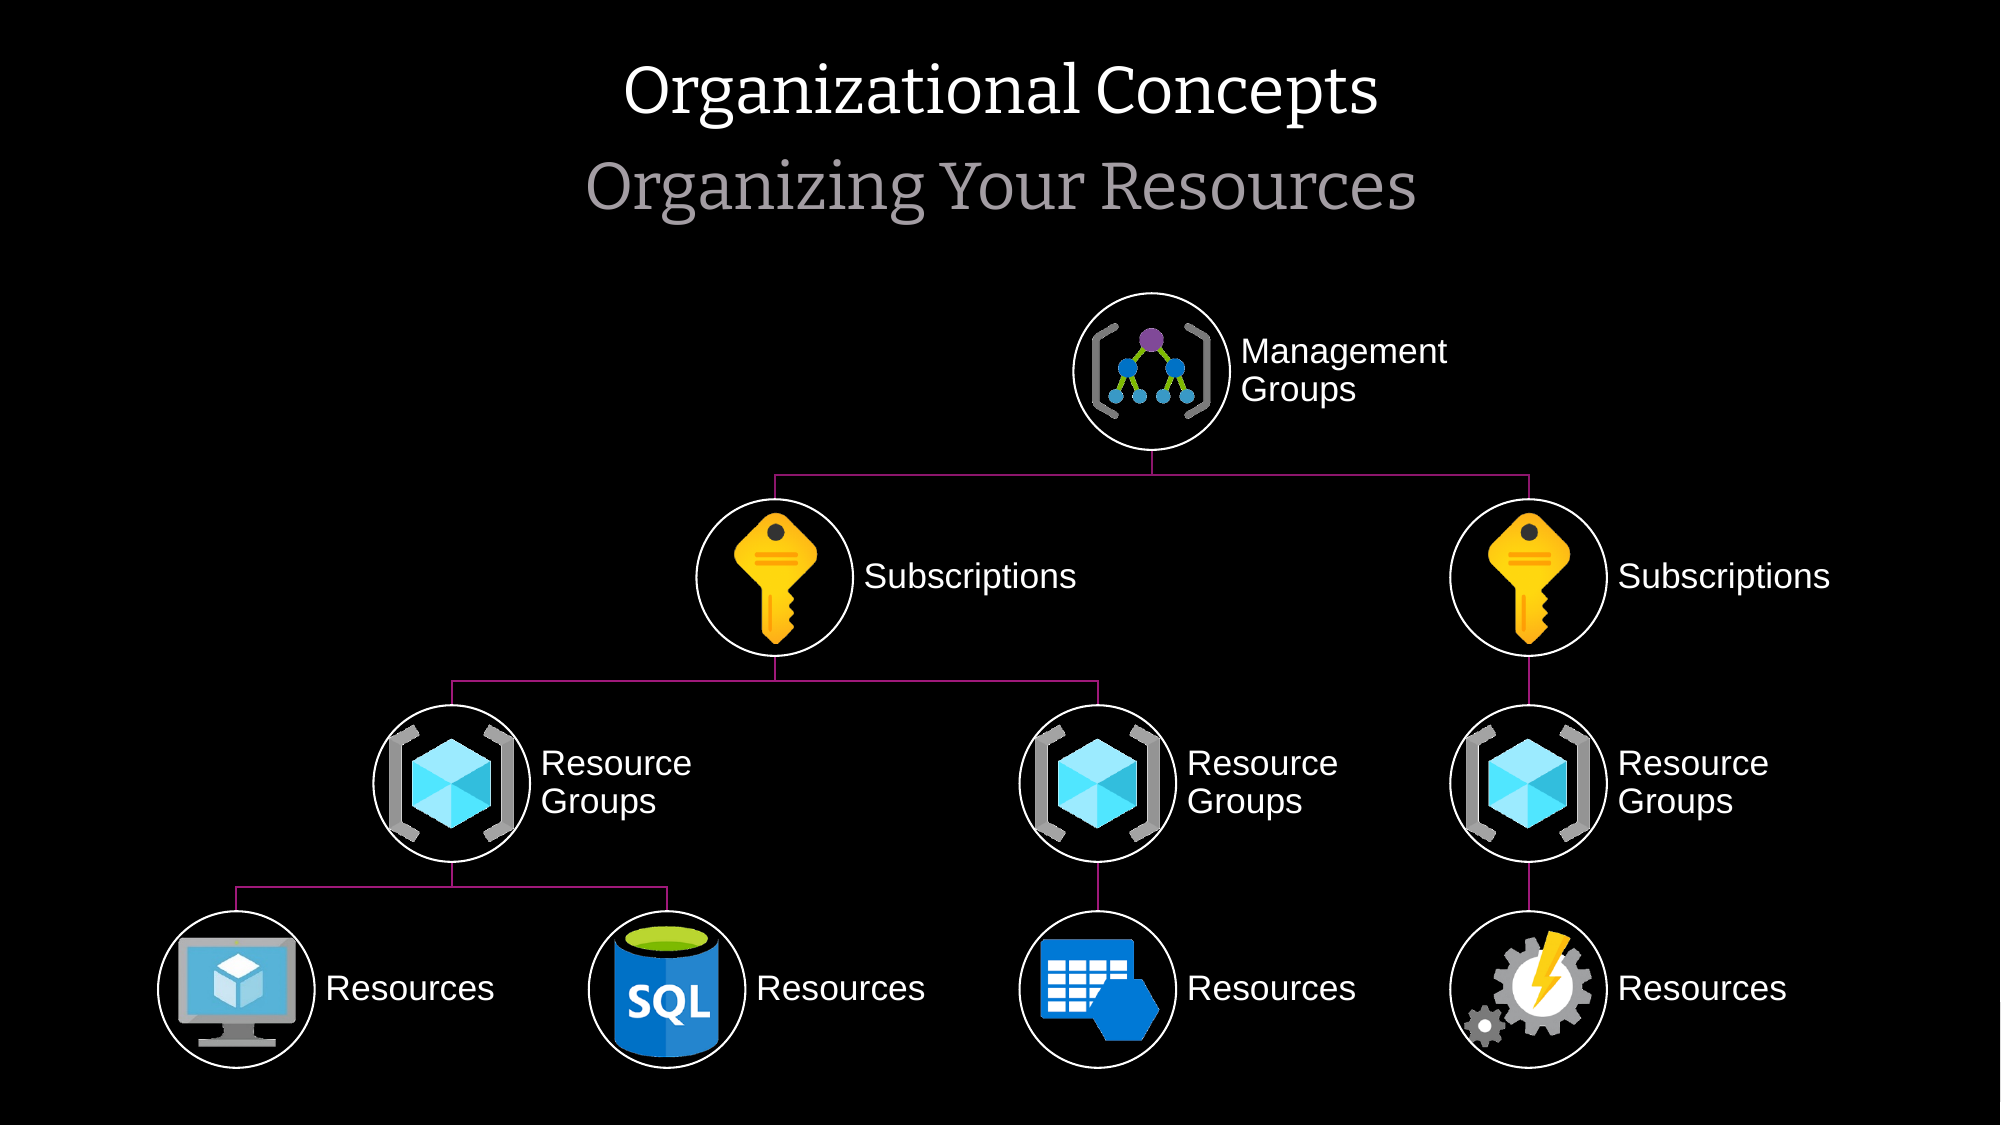

Organizational Concepts
Organizing Your Resources
Management Groups
Subscriptions
Resource Groups
Resources
Resources
Resource Groups
Resources
Subscriptions
Resource Groups
Resources